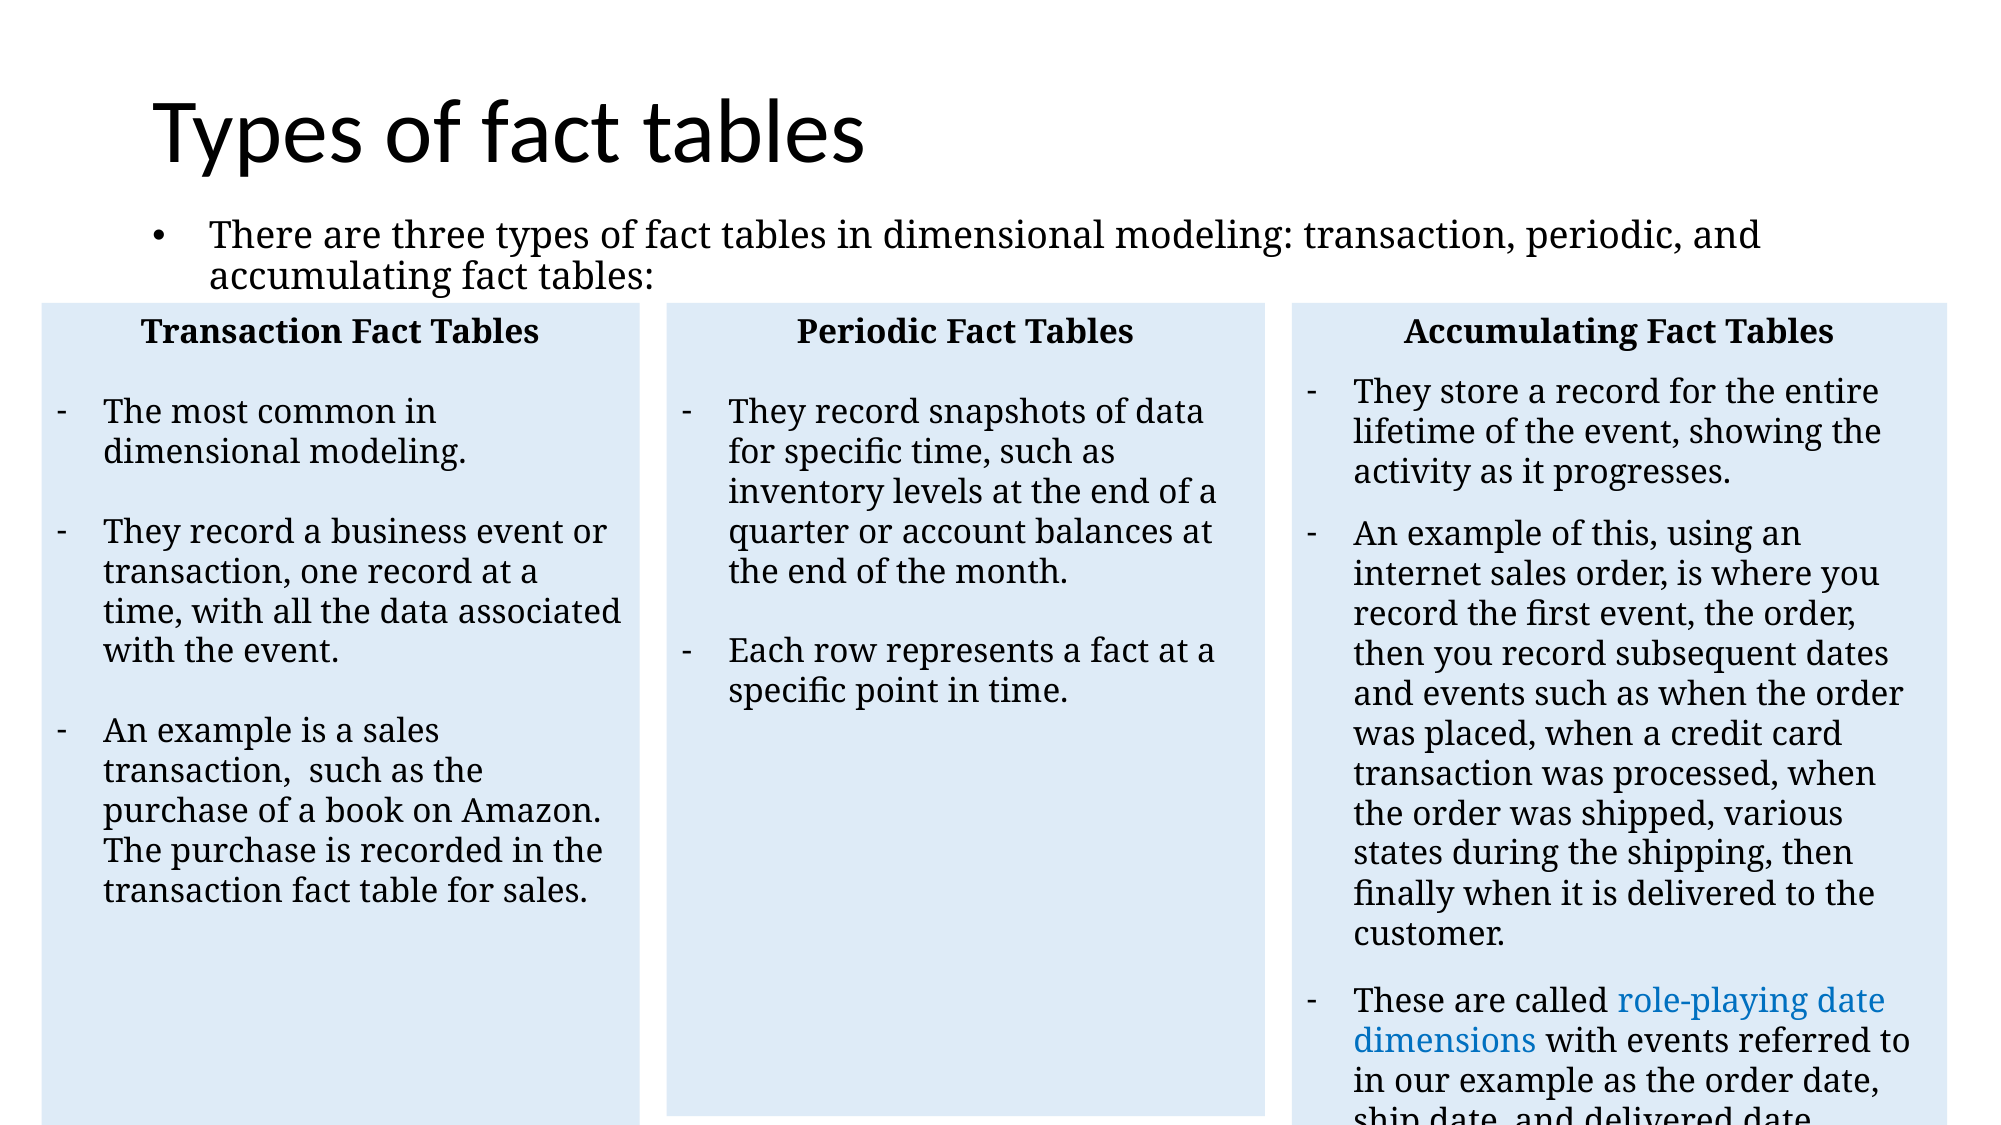

# Types of fact tables
There are three types of fact tables in dimensional modeling: transaction, periodic, and accumulating fact tables:

Transaction Fact Tables

The most common in dimensional modeling.

They record a business event or transaction, one record at a time, with all the data associated with the event.

An example is a sales transaction,  such as the purchase of a book on Amazon. The purchase is recorded in the transaction fact table for sales.

Periodic Fact Tables

They record snapshots of data for specific time, such as inventory levels at the end of a quarter or account balances at the end of the month.

Each row represents a fact at a specific point in time.

Accumulating Fact Tables

They store a record for the entire lifetime of the event, showing the activity as it progresses.

An example of this, using an internet sales order, is where you record the first event, the order, then you record subsequent dates and events such as when the order was placed, when a credit card transaction was processed, when the order was shipped, various states during the shipping, then finally when it is delivered to the customer.

These are called role-playing date dimensions with events referred to in our example as the order date, ship date, and delivered date.
46